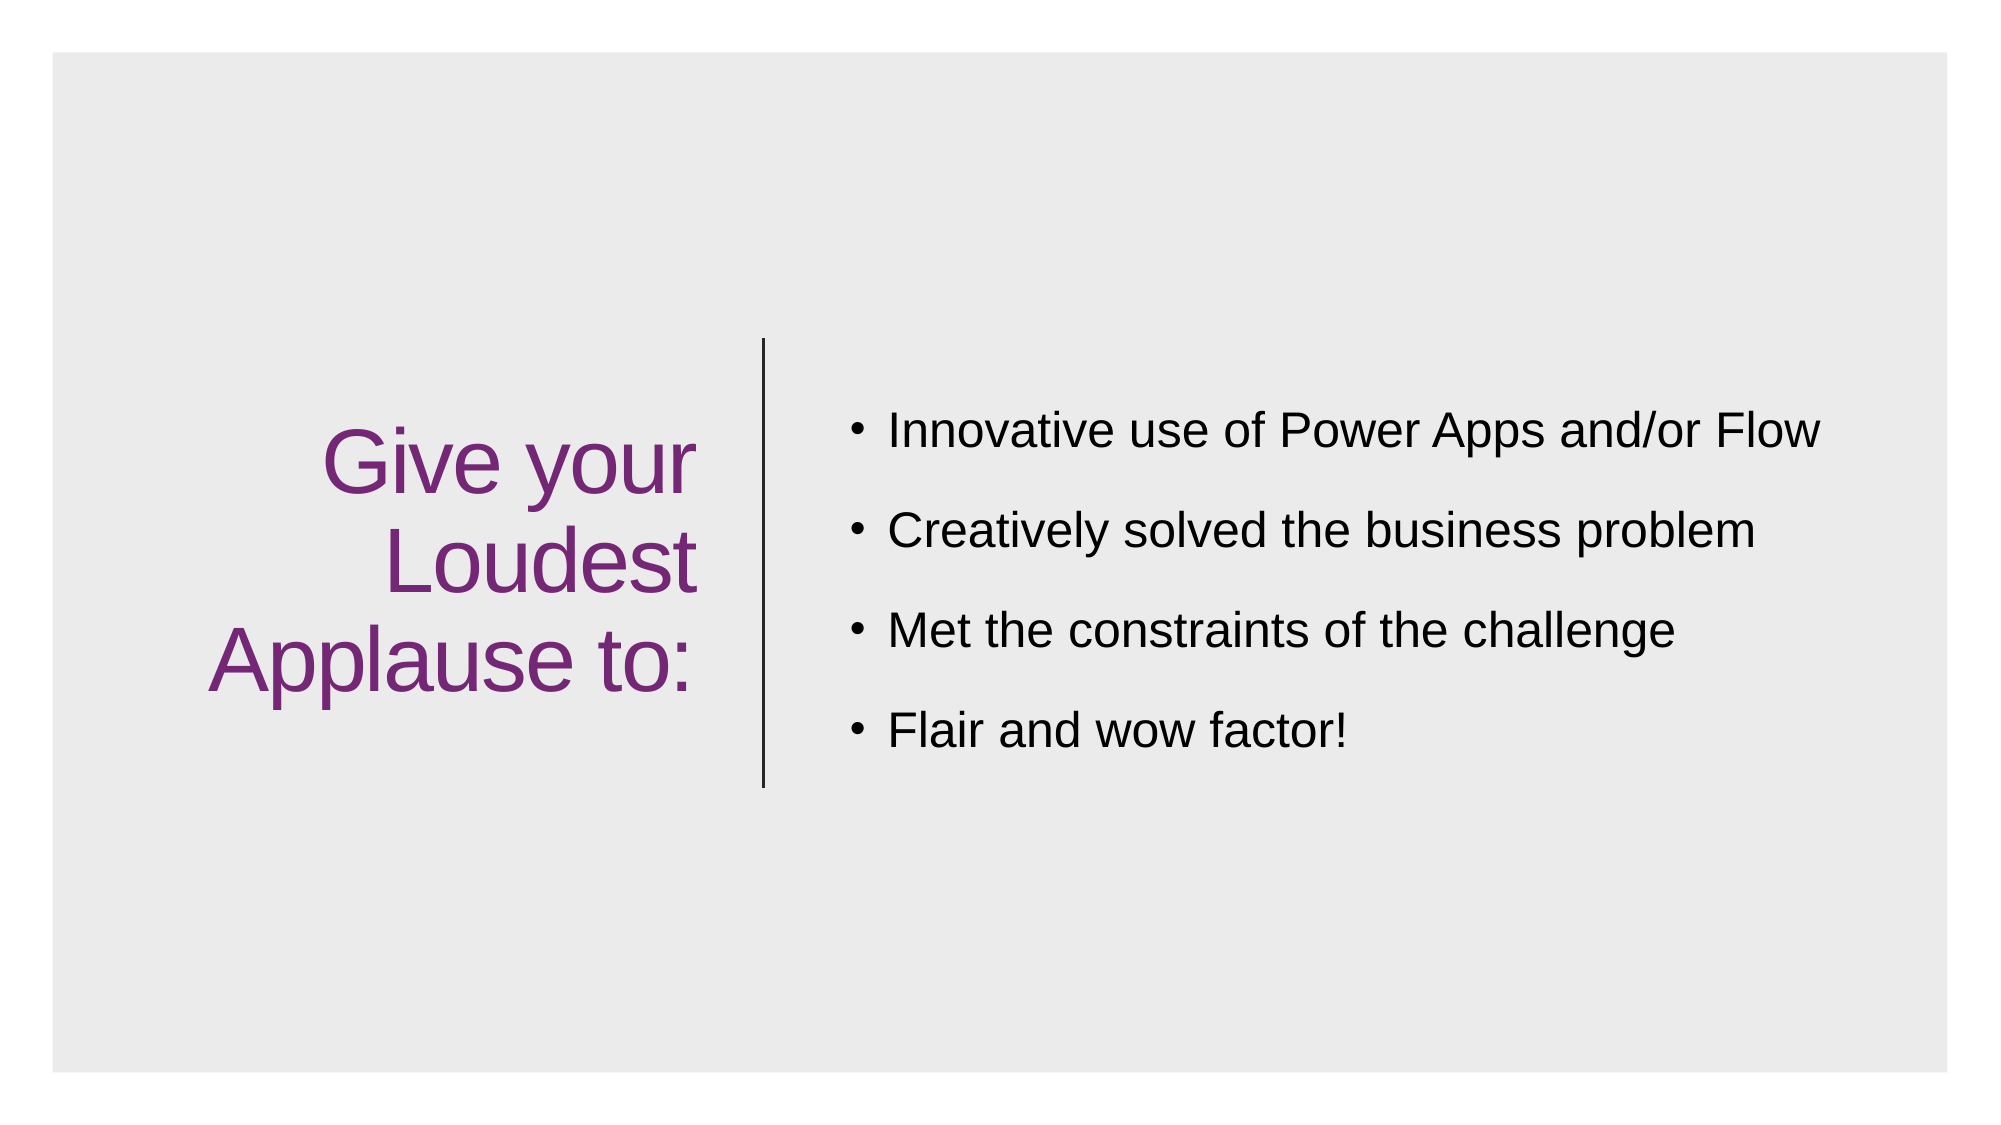

# Give your Loudest Applause to:
Innovative use of Power Apps and/or Flow
Creatively solved the business problem
Met the constraints of the challenge
Flair and wow factor!